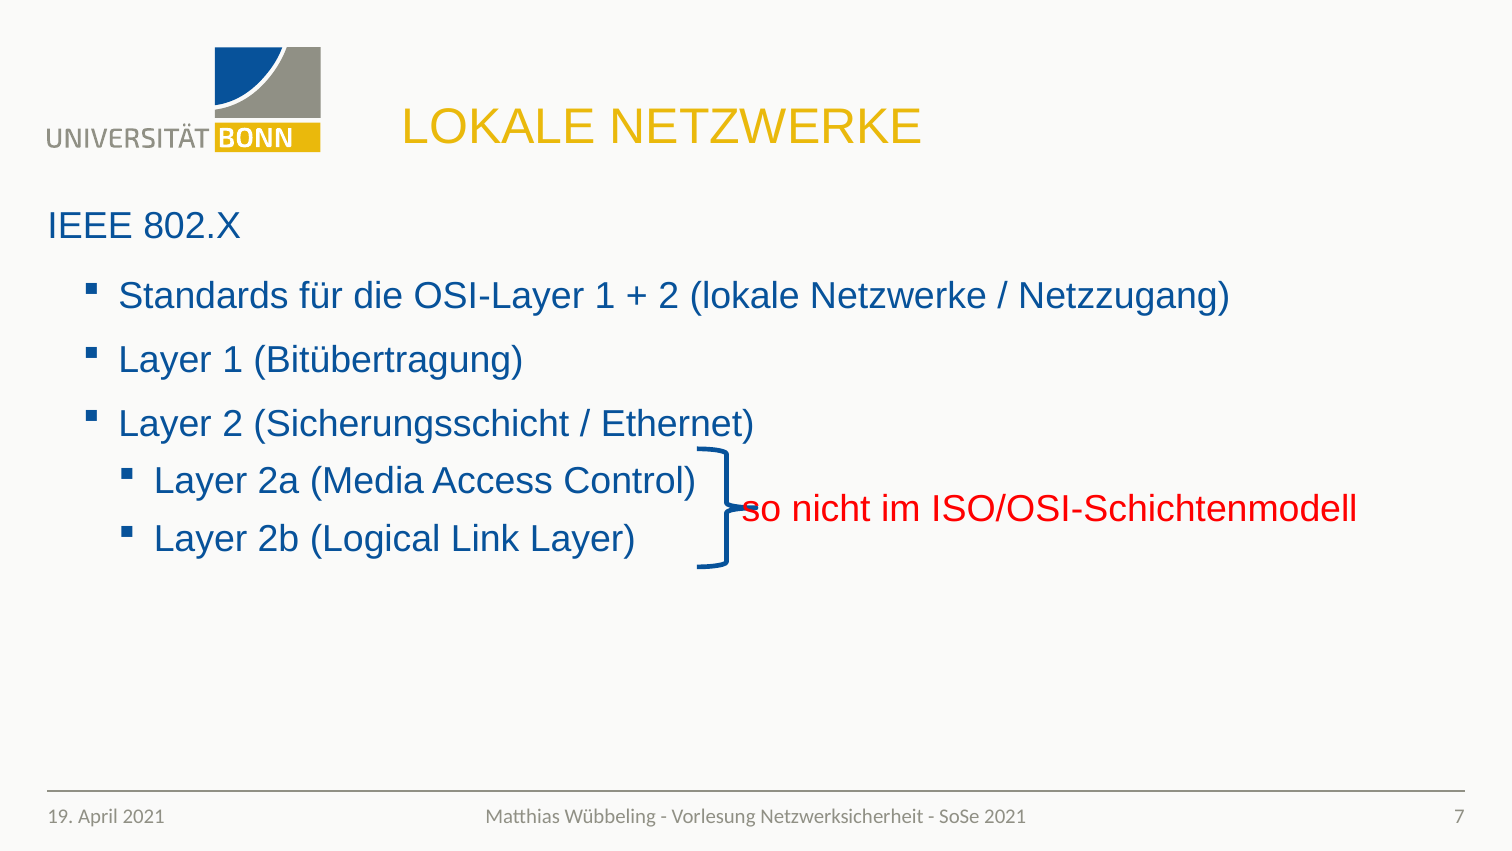

# Lokale Netzwerke
IEEE 802.X
Standards für die OSI-Layer 1 + 2 (lokale Netzwerke / Netzzugang)
Layer 1 (Bitübertragung)
Layer 2 (Sicherungsschicht / Ethernet)
Layer 2a (Media Access Control)
Layer 2b (Logical Link Layer)

so nicht im ISO/OSI-Schichtenmodell
19. April 2021
7
Matthias Wübbeling - Vorlesung Netzwerksicherheit - SoSe 2021